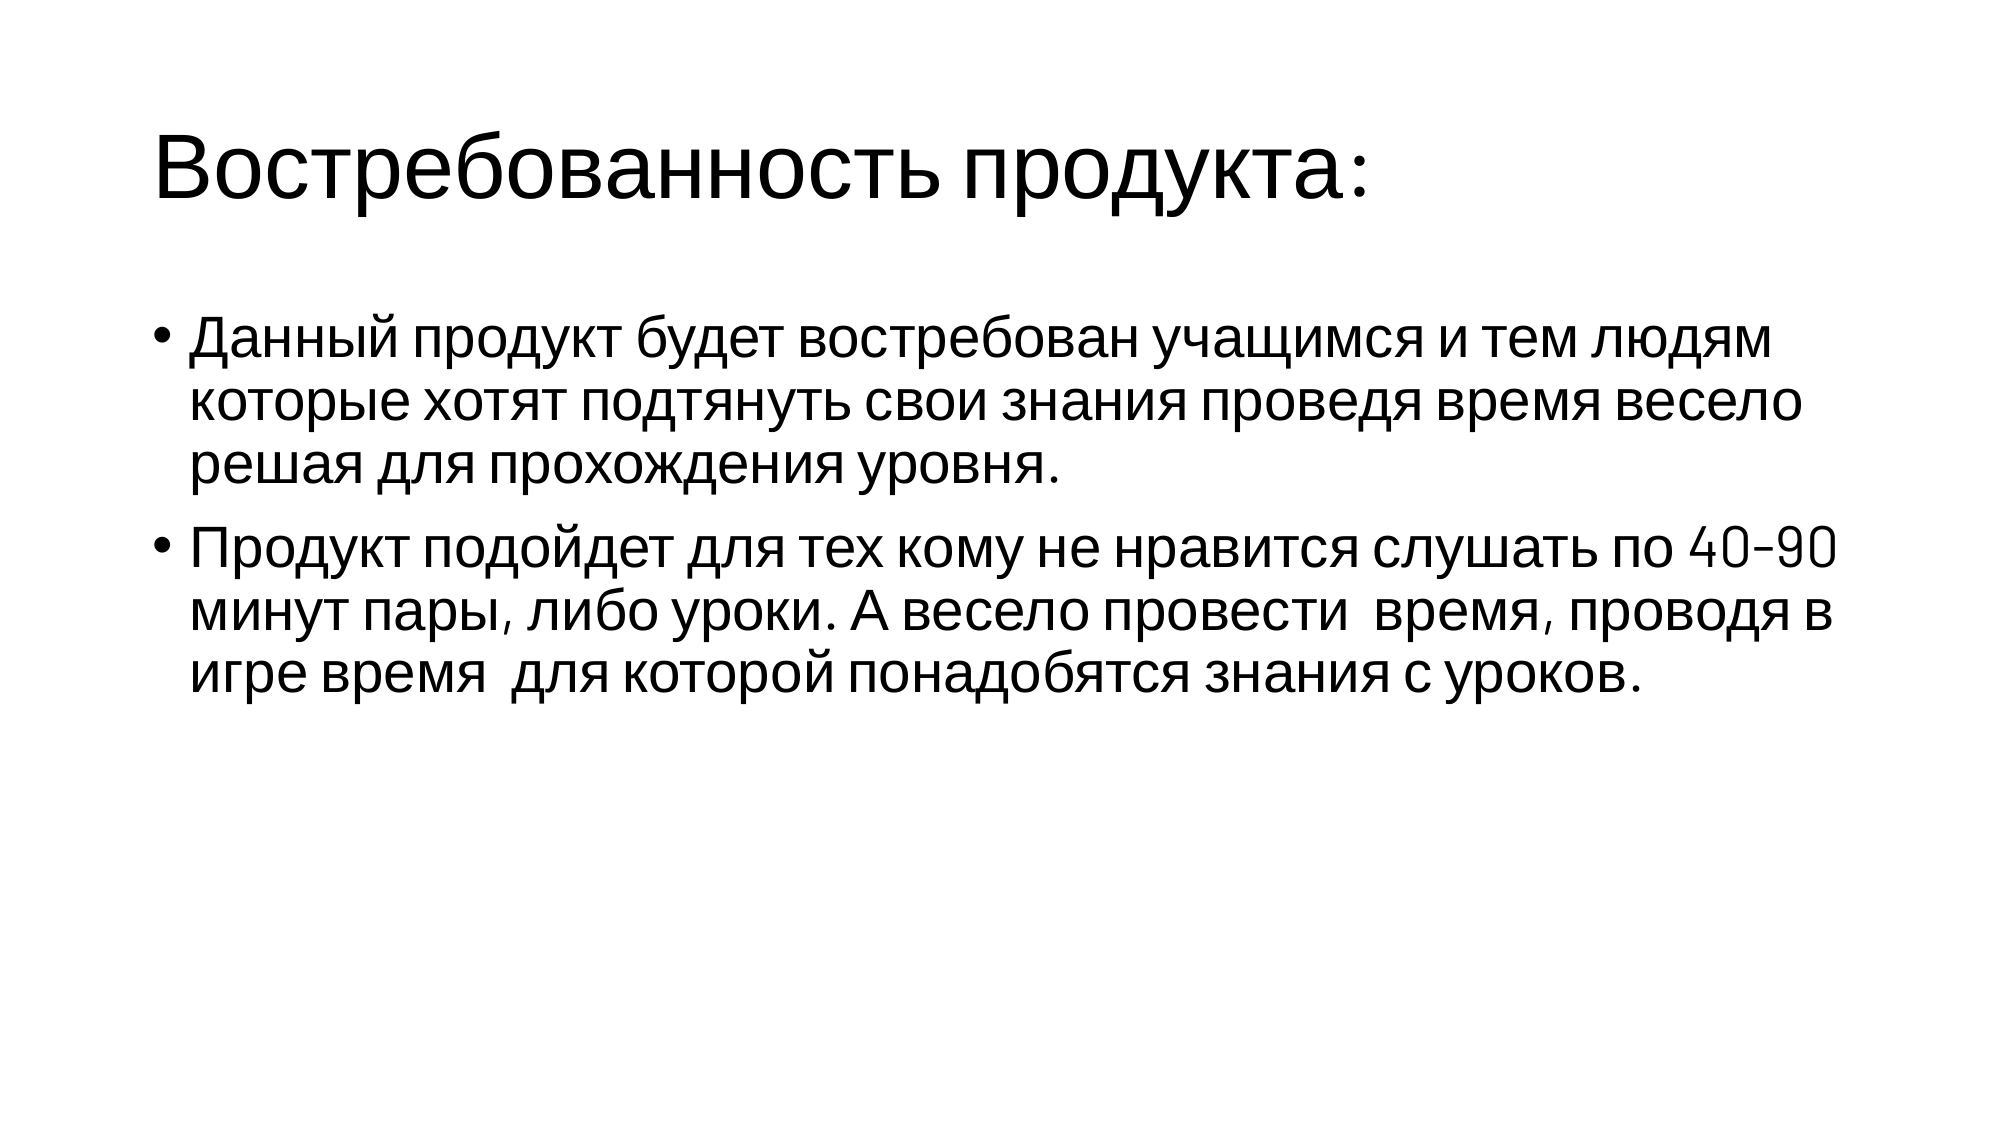

# Востребованность продукта:
Данный продукт будет востребован учащимся и тем людям которые хотят подтянуть свои знания проведя время весело решая для прохождения уровня.
Продукт подойдет для тех кому не нравится слушать по 40-90 минут пары, либо уроки. А весело провести  время, проводя в  игре время  для которой понадобятся знания с уроков.